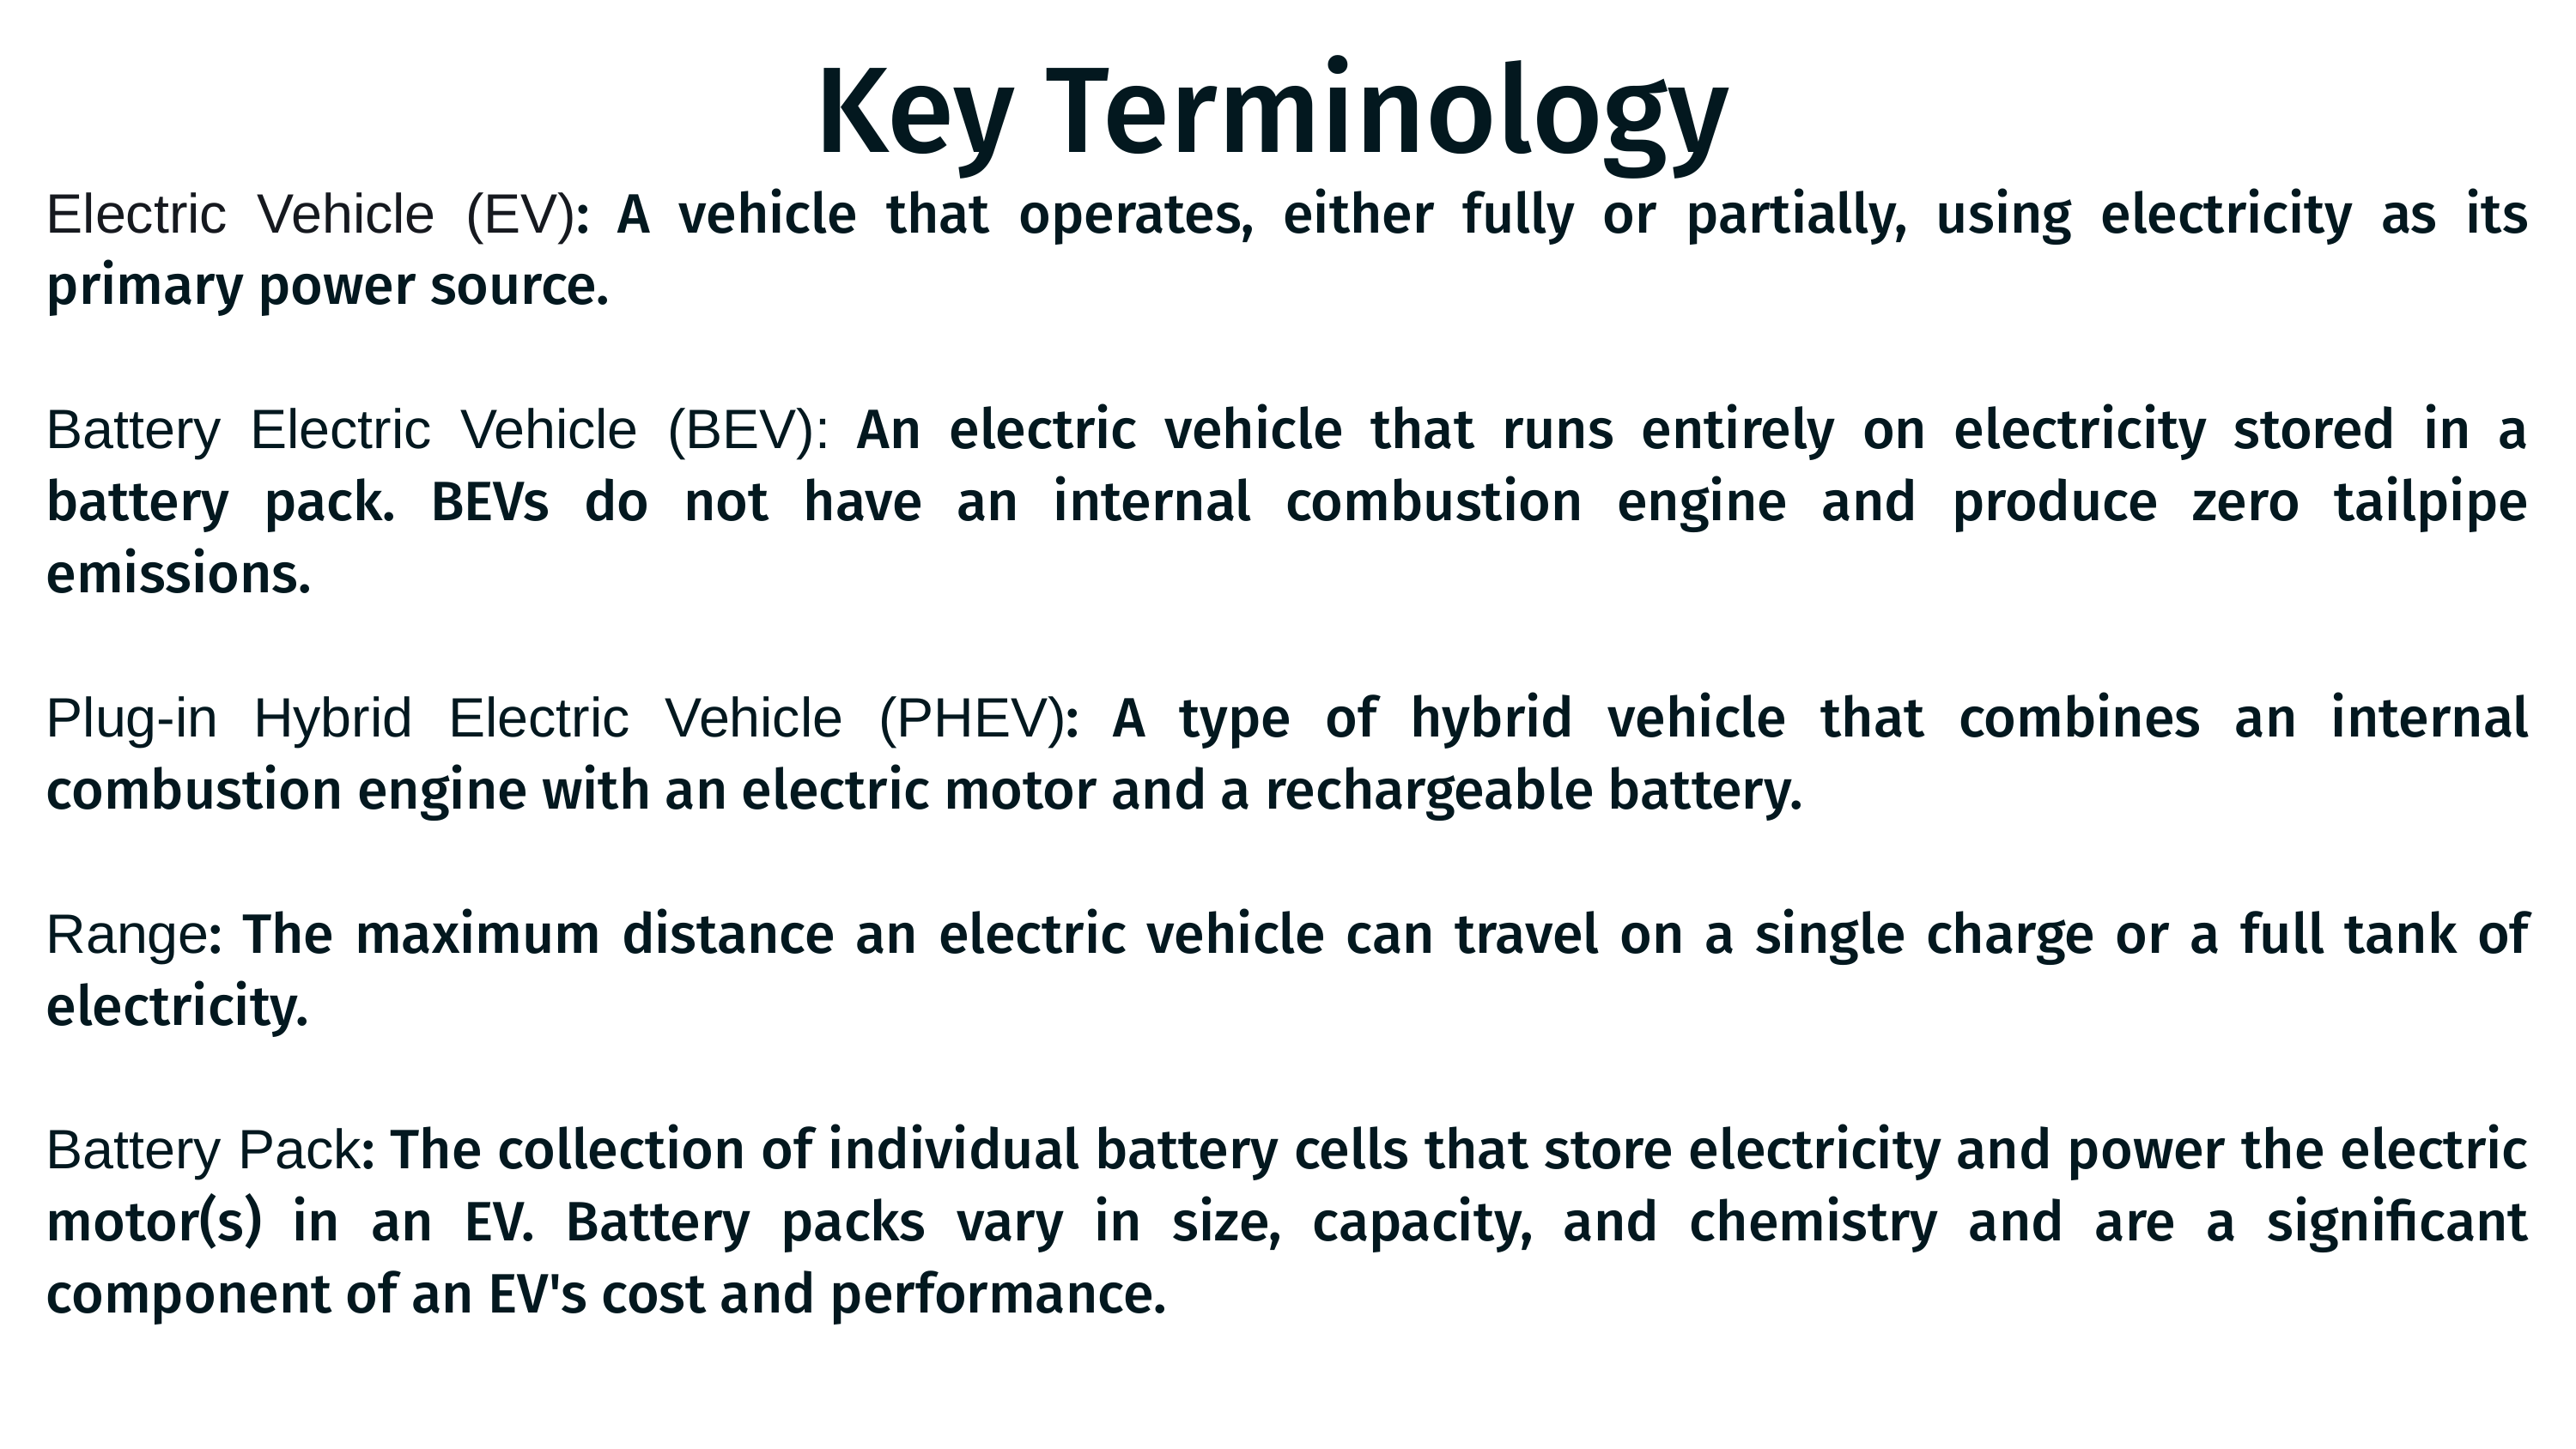

Key Terminology
Electric Vehicle (EV): A vehicle that operates, either fully or partially, using electricity as its primary power source.

Battery Electric Vehicle (BEV): An electric vehicle that runs entirely on electricity stored in a battery pack. BEVs do not have an internal combustion engine and produce zero tailpipe emissions.

Plug-in Hybrid Electric Vehicle (PHEV): A type of hybrid vehicle that combines an internal combustion engine with an electric motor and a rechargeable battery.

Range: The maximum distance an electric vehicle can travel on a single charge or a full tank of electricity.

Battery Pack: The collection of individual battery cells that store electricity and power the electric motor(s) in an EV. Battery packs vary in size, capacity, and chemistry and are a significant component of an EV's cost and performance.